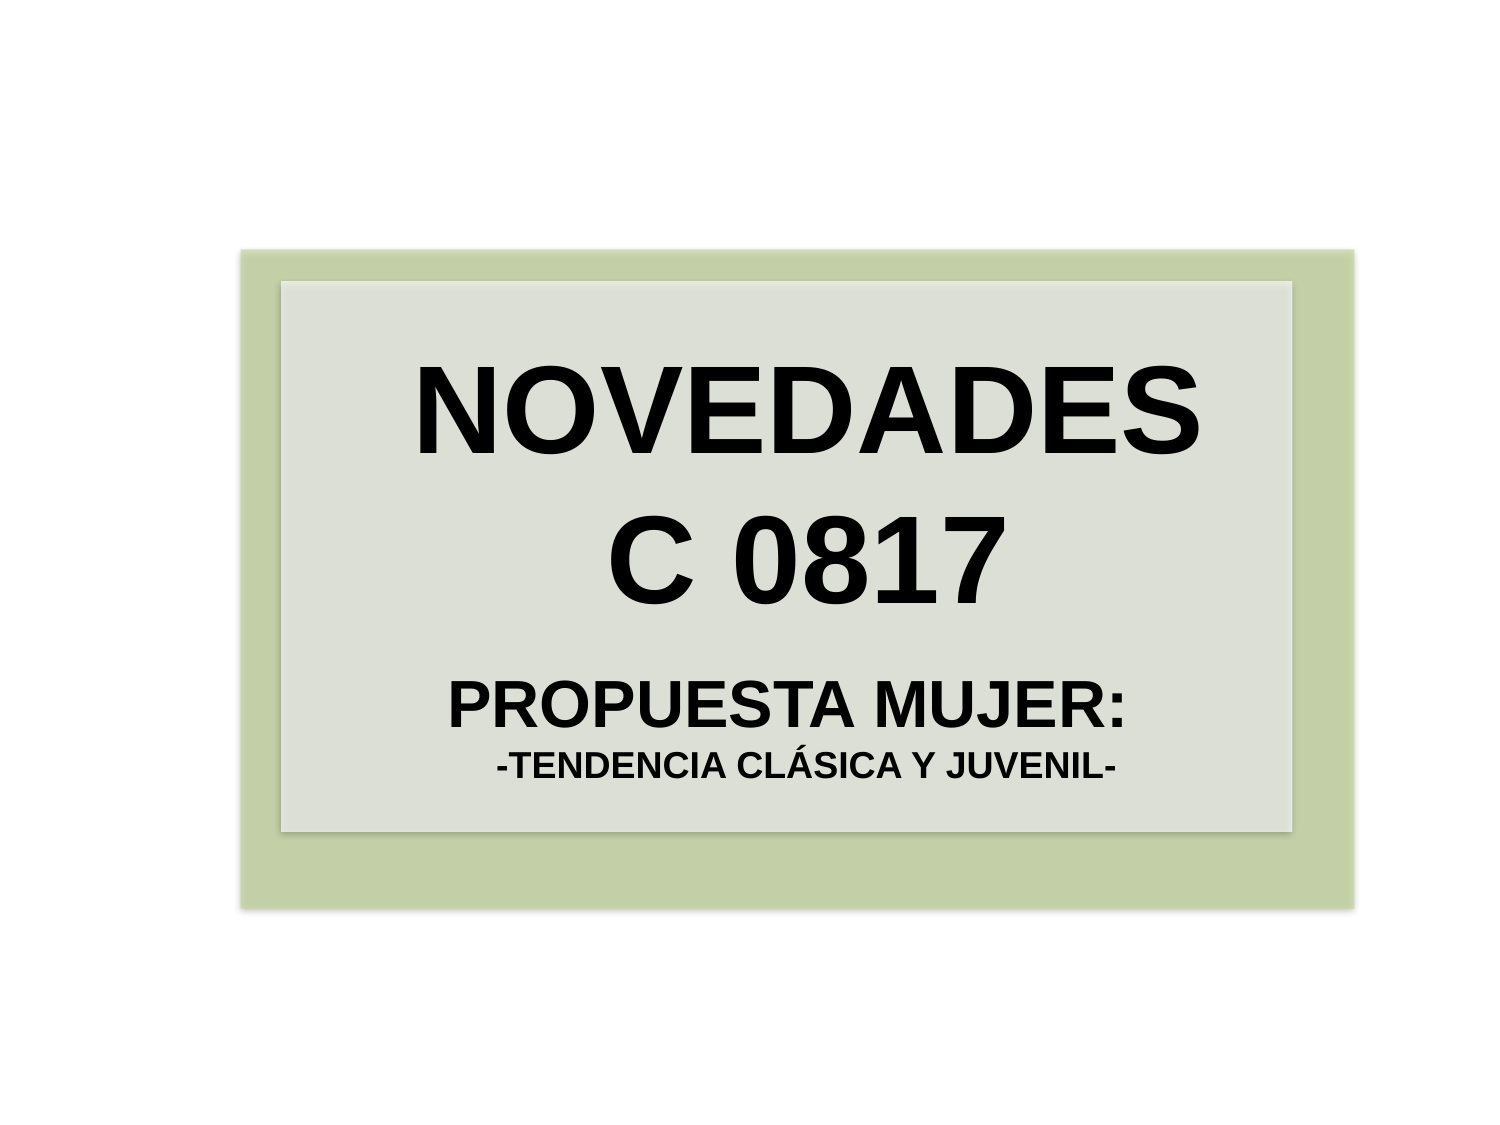

NOVEDADES C 0817

PROPUESTA MUJER:
-TENDENCIA CLÁSICA Y JUVENIL-